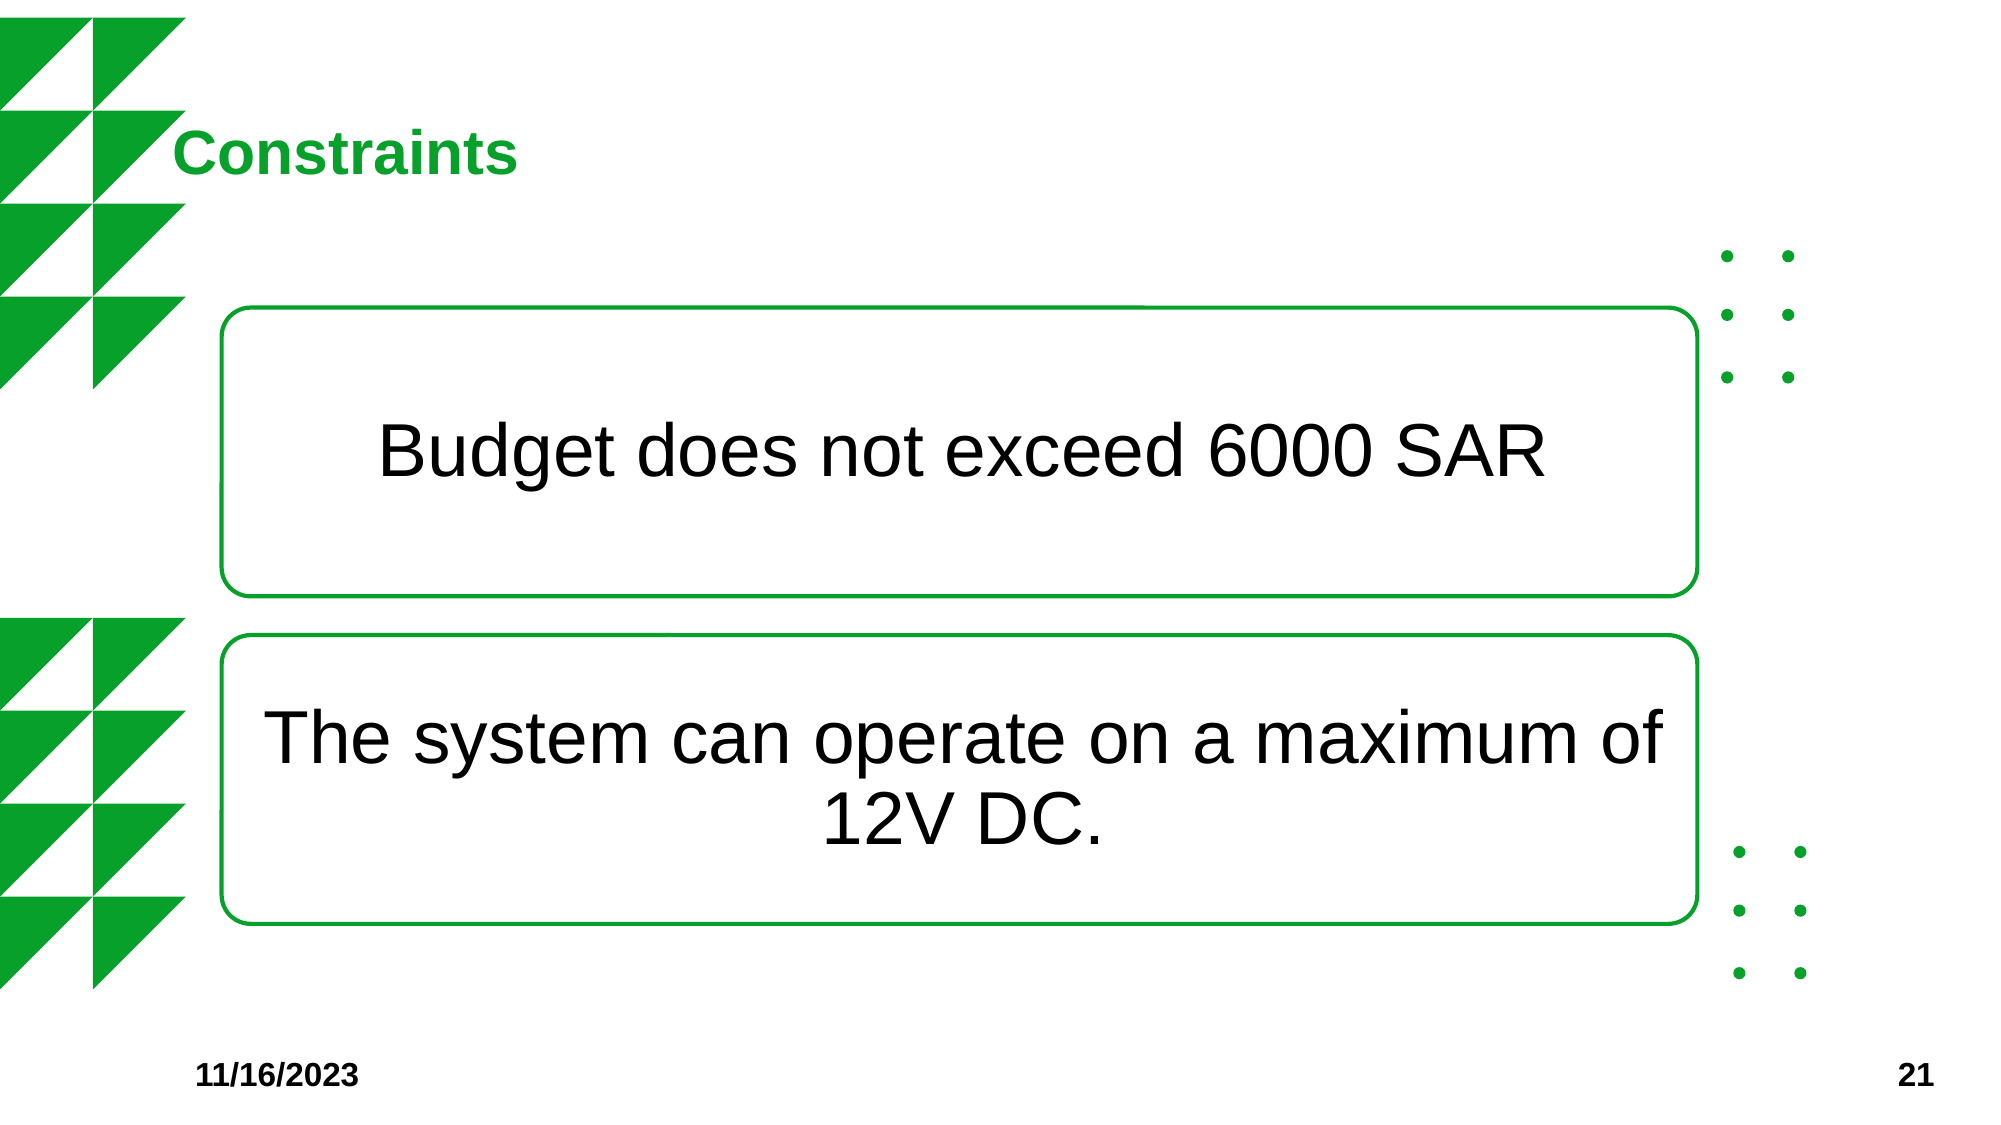

# Constraints
The system can operate on a maximum of 12V DC.
Budget does not exceed 6000 SAR
11/16/2023
21
05
Alternatives and baseline design